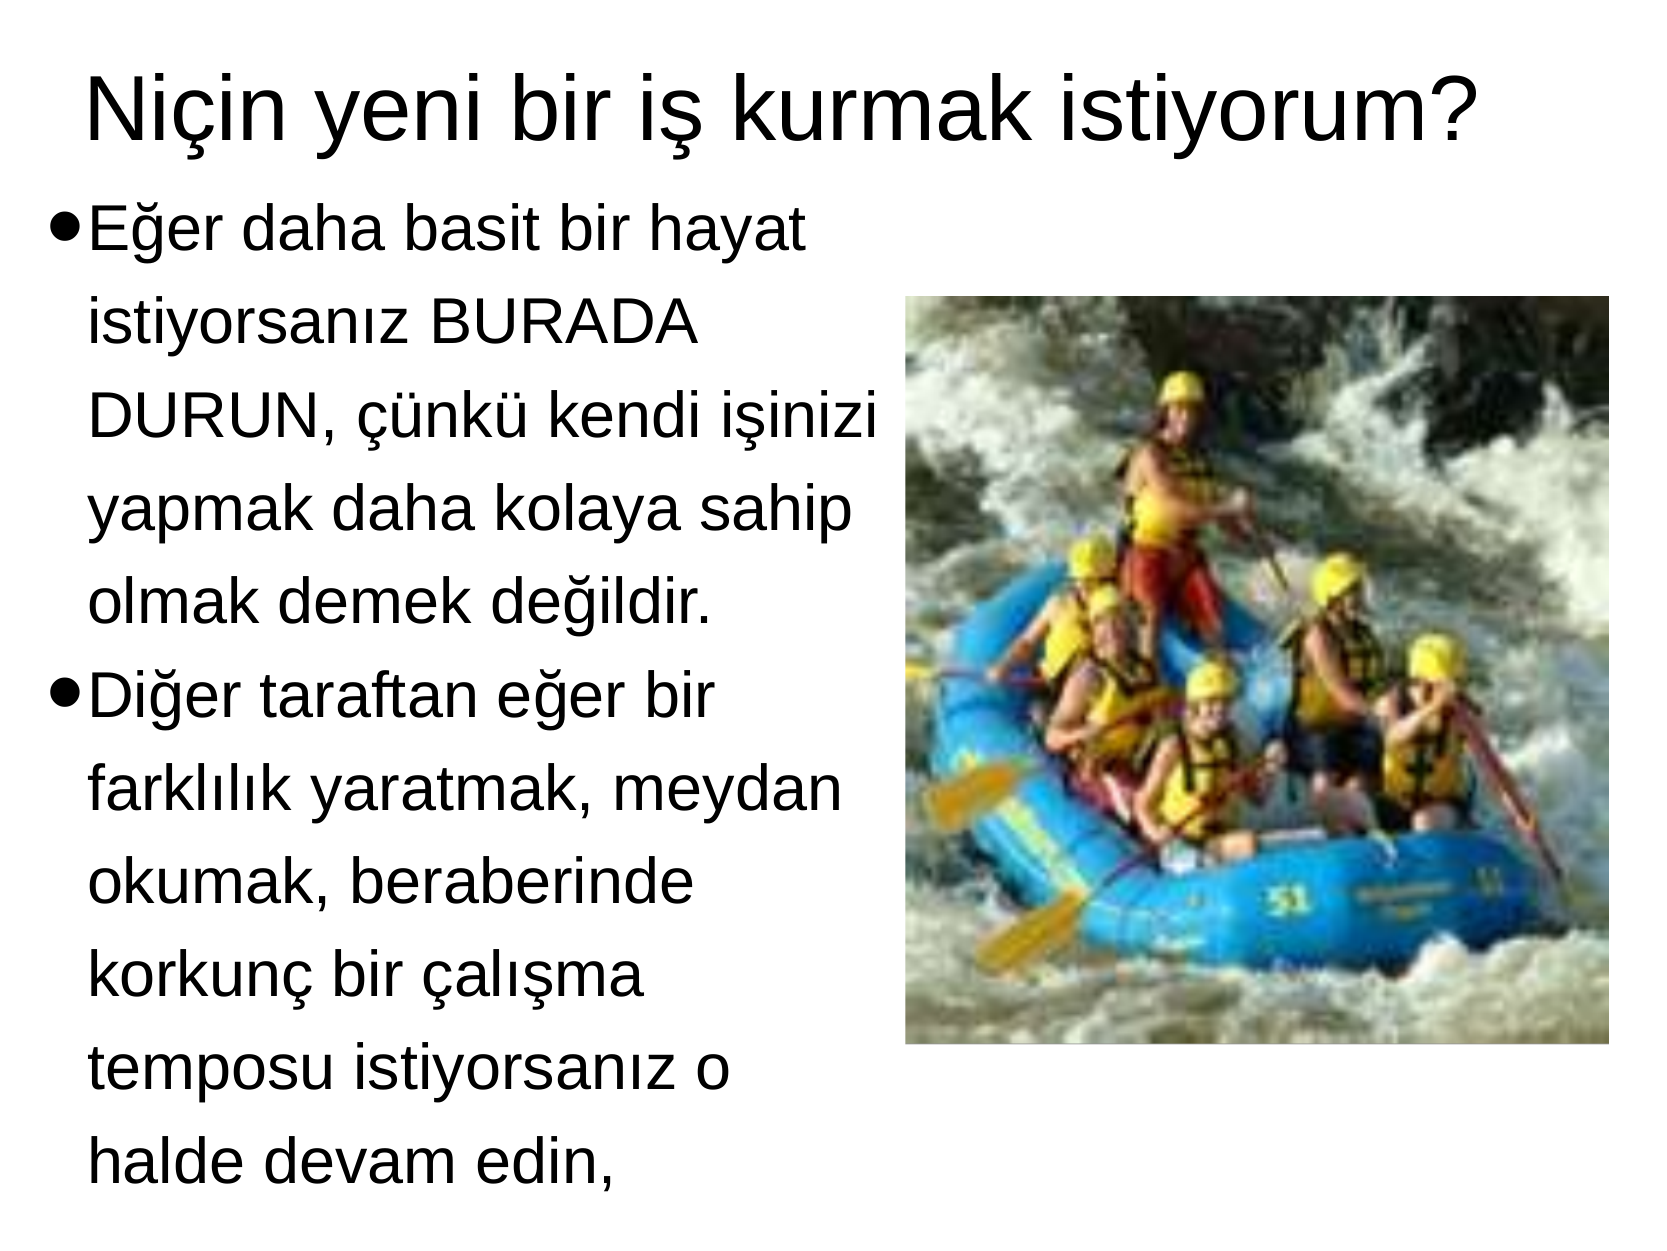

# Niçin yeni bir iş kurmak istiyorum?
Eğer daha basit bir hayat istiyorsanız BURADA DURUN, çünkü kendi işinizi yapmak daha kolaya sahip olmak demek değildir.
Diğer taraftan eğer bir farklılık yaratmak, meydan okumak, beraberinde korkunç bir çalışma temposu istiyorsanız o halde devam edin,